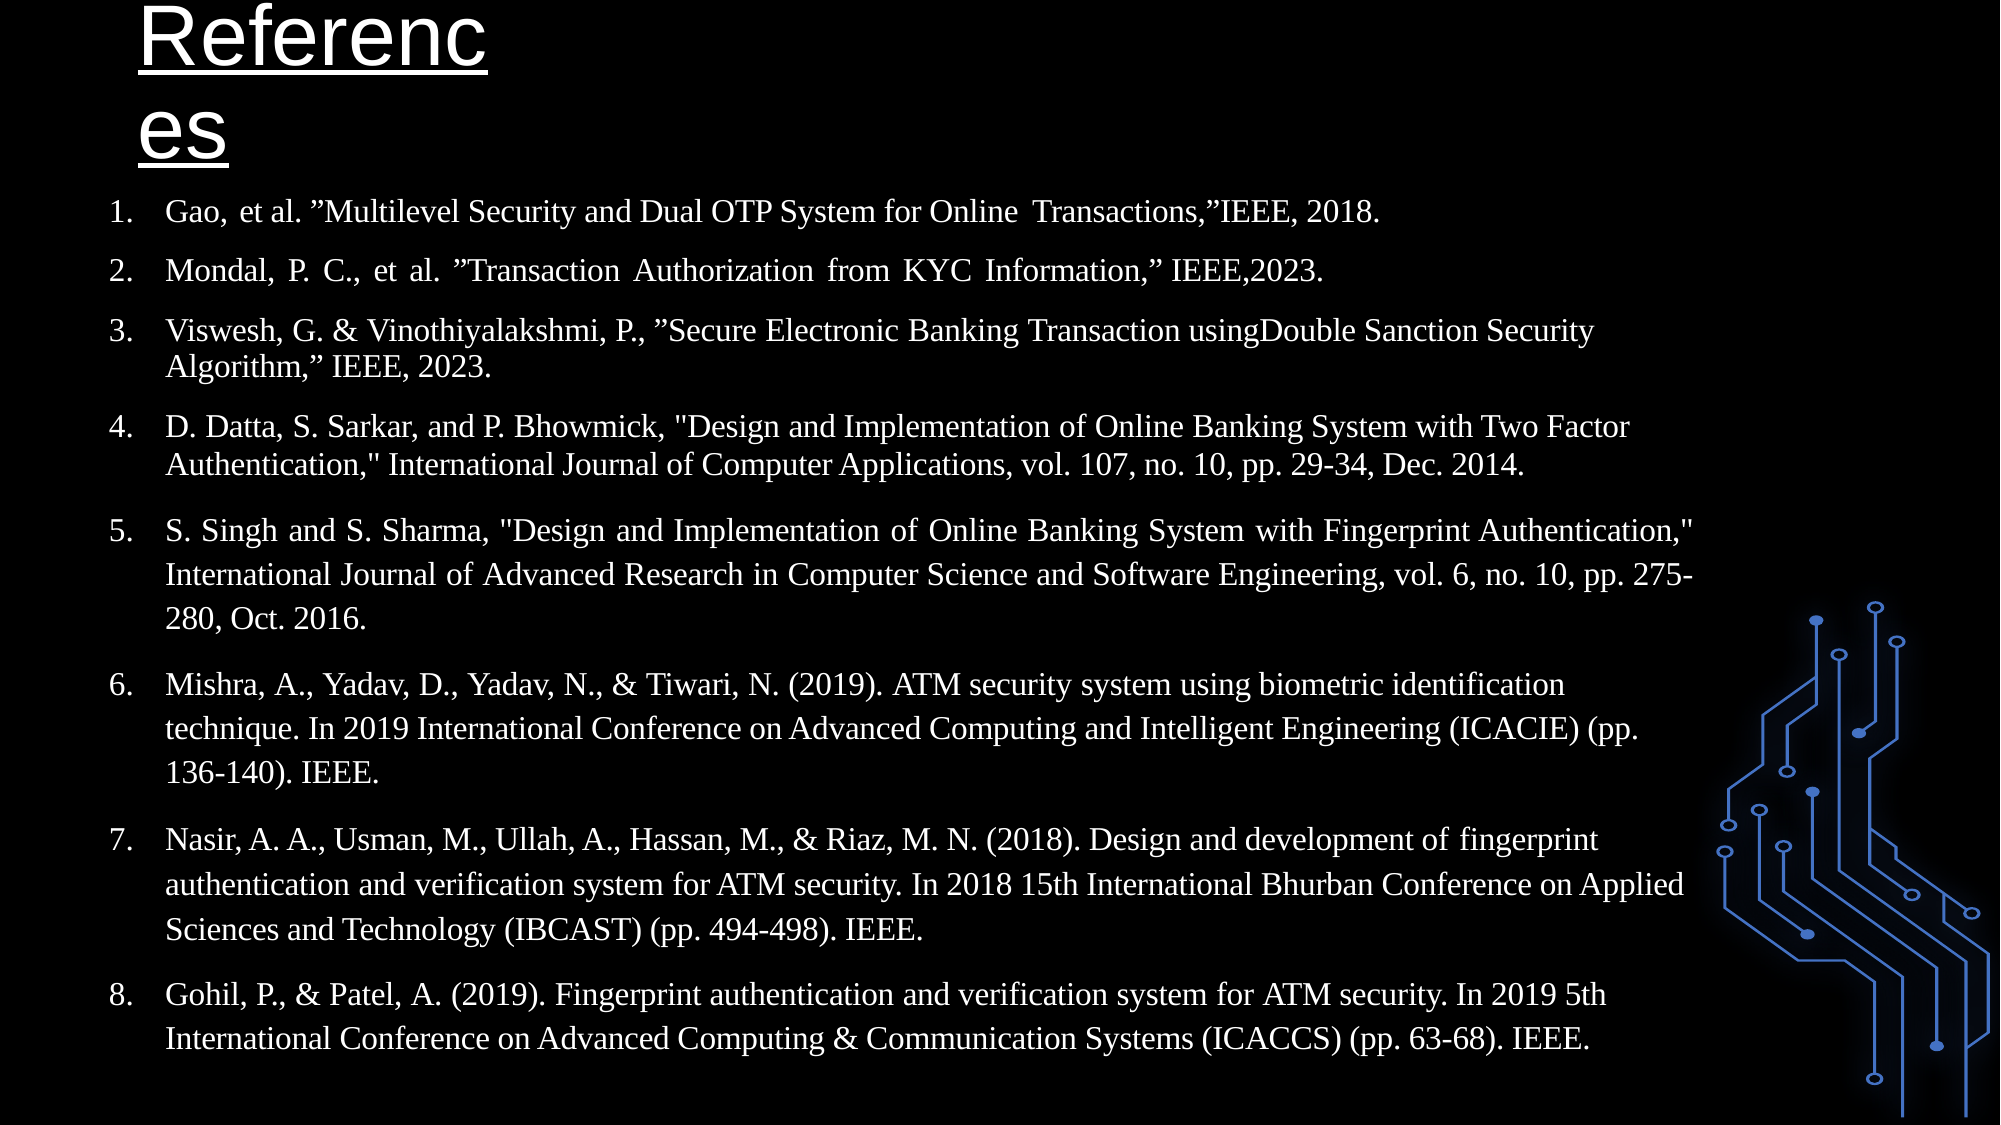

# References
Gao, et al. ”Multilevel Security and Dual OTP System for Online Transactions,”IEEE, 2018.
Mondal, P. C., et al. ”Transaction Authorization from KYC Information,” IEEE,2023.
Viswesh, G. & Vinothiyalakshmi, P., ”Secure Electronic Banking Transaction usingDouble Sanction Security Algorithm,” IEEE, 2023.
D. Datta, S. Sarkar, and P. Bhowmick, "Design and Implementation of Online Banking System with Two Factor Authentication," International Journal of Computer Applications, vol. 107, no. 10, pp. 29-34, Dec. 2014.
S. Singh and S. Sharma, "Design and Implementation of Online Banking System with Fingerprint Authentication," International Journal of Advanced Research in Computer Science and Software Engineering, vol. 6, no. 10, pp. 275-280, Oct. 2016.
Mishra, A., Yadav, D., Yadav, N., & Tiwari, N. (2019). ATM security system using biometric identification technique. In 2019 International Conference on Advanced Computing and Intelligent Engineering (ICACIE) (pp. 136-140). IEEE.
Nasir, A. A., Usman, M., Ullah, A., Hassan, M., & Riaz, M. N. (2018). Design and development of fingerprint authentication and verification system for ATM security. In 2018 15th International Bhurban Conference on Applied Sciences and Technology (IBCAST) (pp. 494-498). IEEE.
Gohil, P., & Patel, A. (2019). Fingerprint authentication and verification system for ATM security. In 2019 5th International Conference on Advanced Computing & Communication Systems (ICACCS) (pp. 63-68). IEEE.